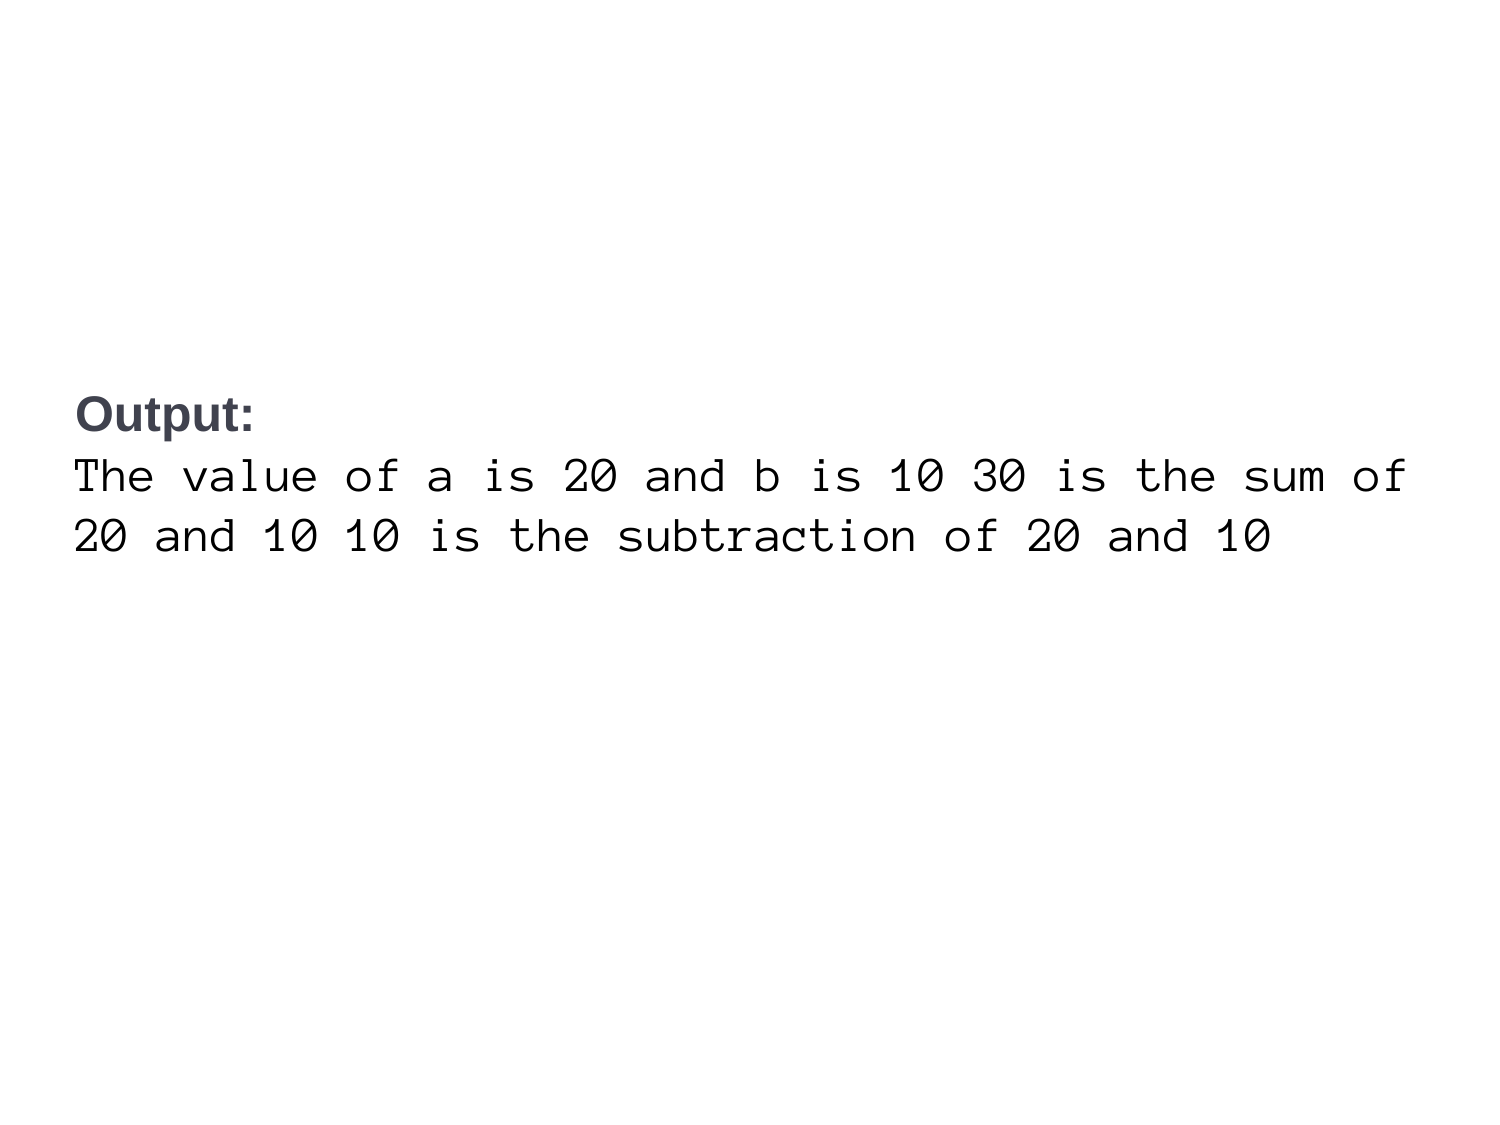

#
Output:
The value of a is 20 and b is 10 30 is the sum of 20 and 10 10 is the subtraction of 20 and 10